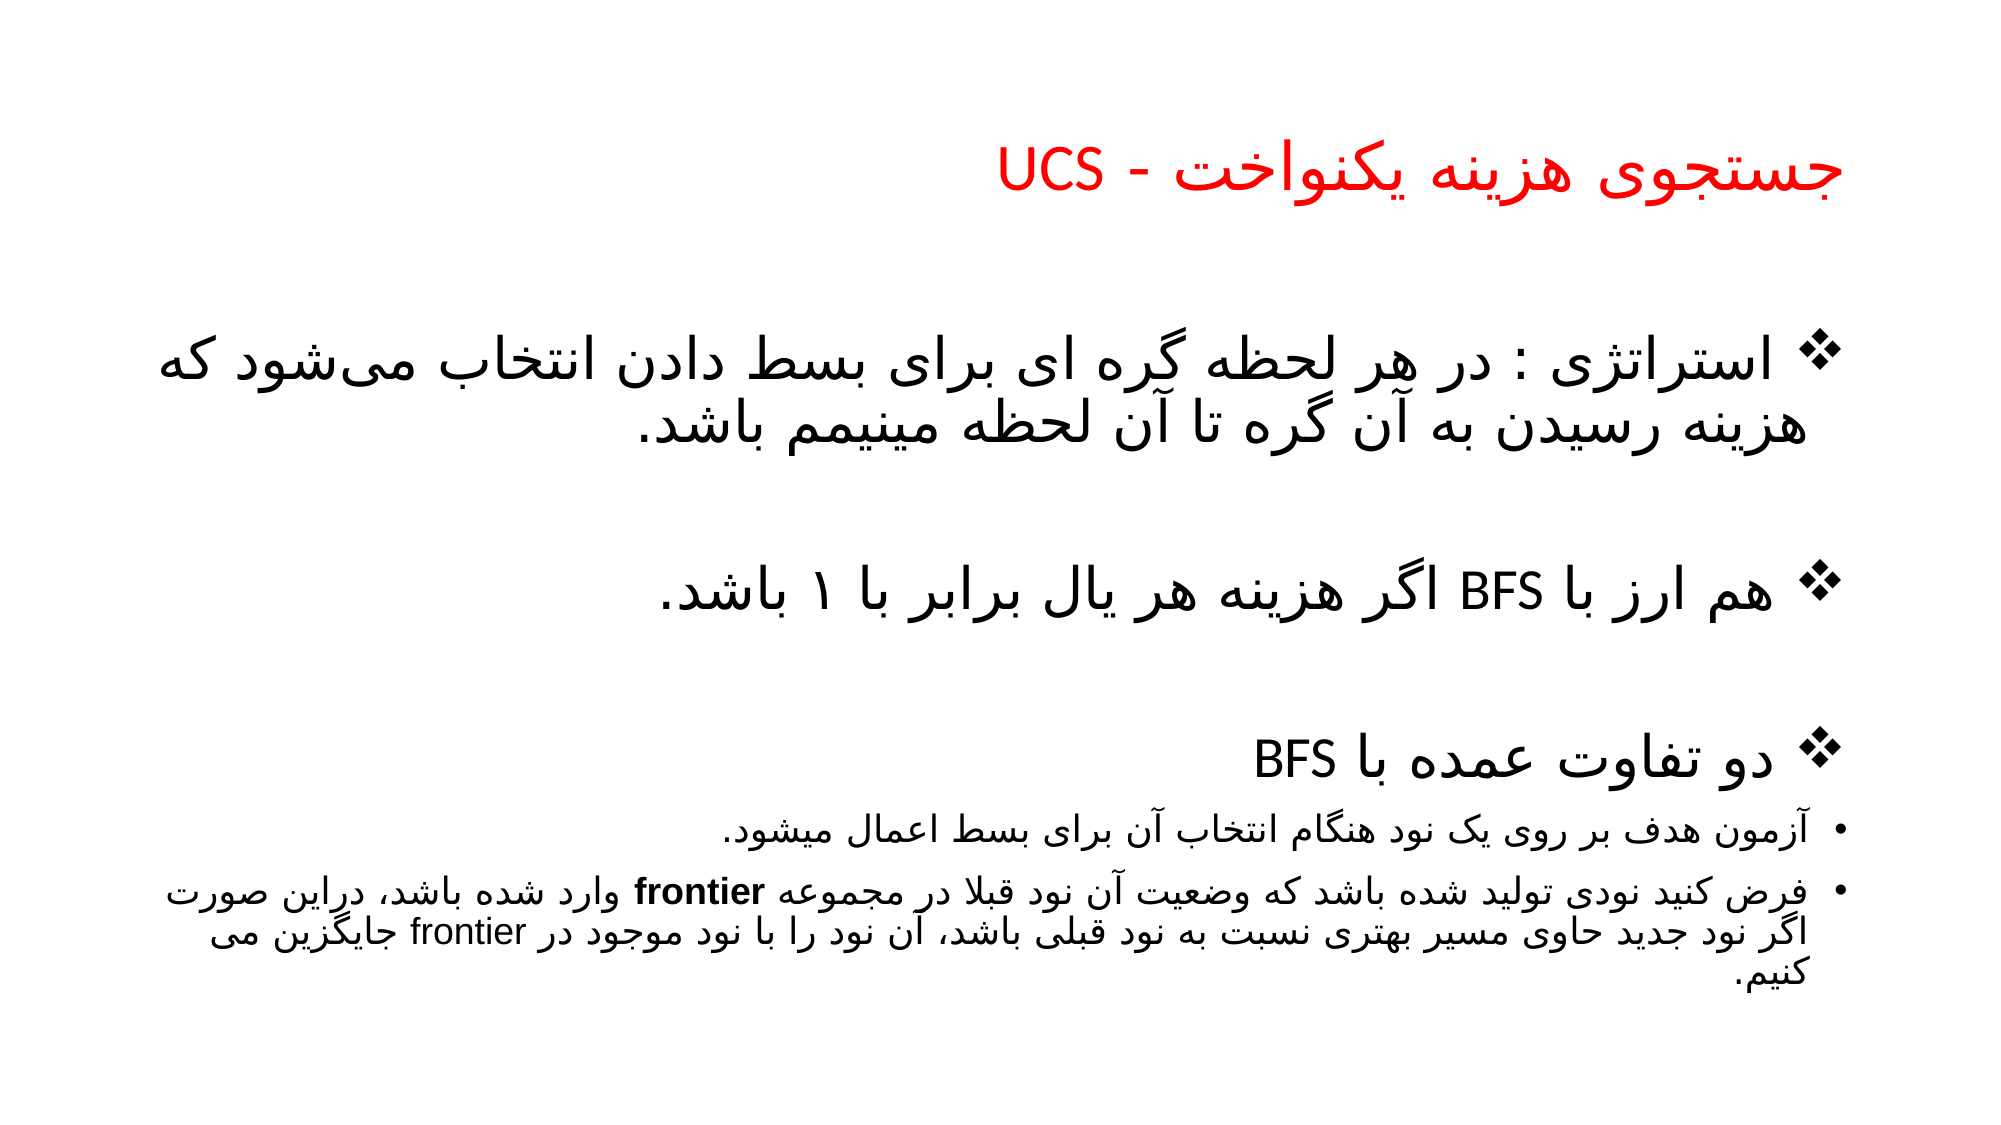

# جستجوی هزینه یکنواخت - UCS
 استراتژی : در هر لحظه گره ای برای بسط دادن انتخاب می‌شود که هزینه رسیدن به آن گره تا آن لحظه مینیمم باشد.

 هم ارز با BFS اگر هزینه هر یال برابر با ۱ باشد.

 دو تفاوت عمده با ‌BFS
آزمون هدف بر روی یک نود هنگام انتخاب آن برای بسط اعمال میشود.
فرض کنید نودی تولید شده باشد که وضعیت آن نود قبلا در مجموعه frontier وارد شده باشد، دراین صورت اگر نود جدید حاوی مسیر بهتری نسبت به نود قبلی باشد، آن نود را با نود موجود در frontier جایگزین می کنیم.